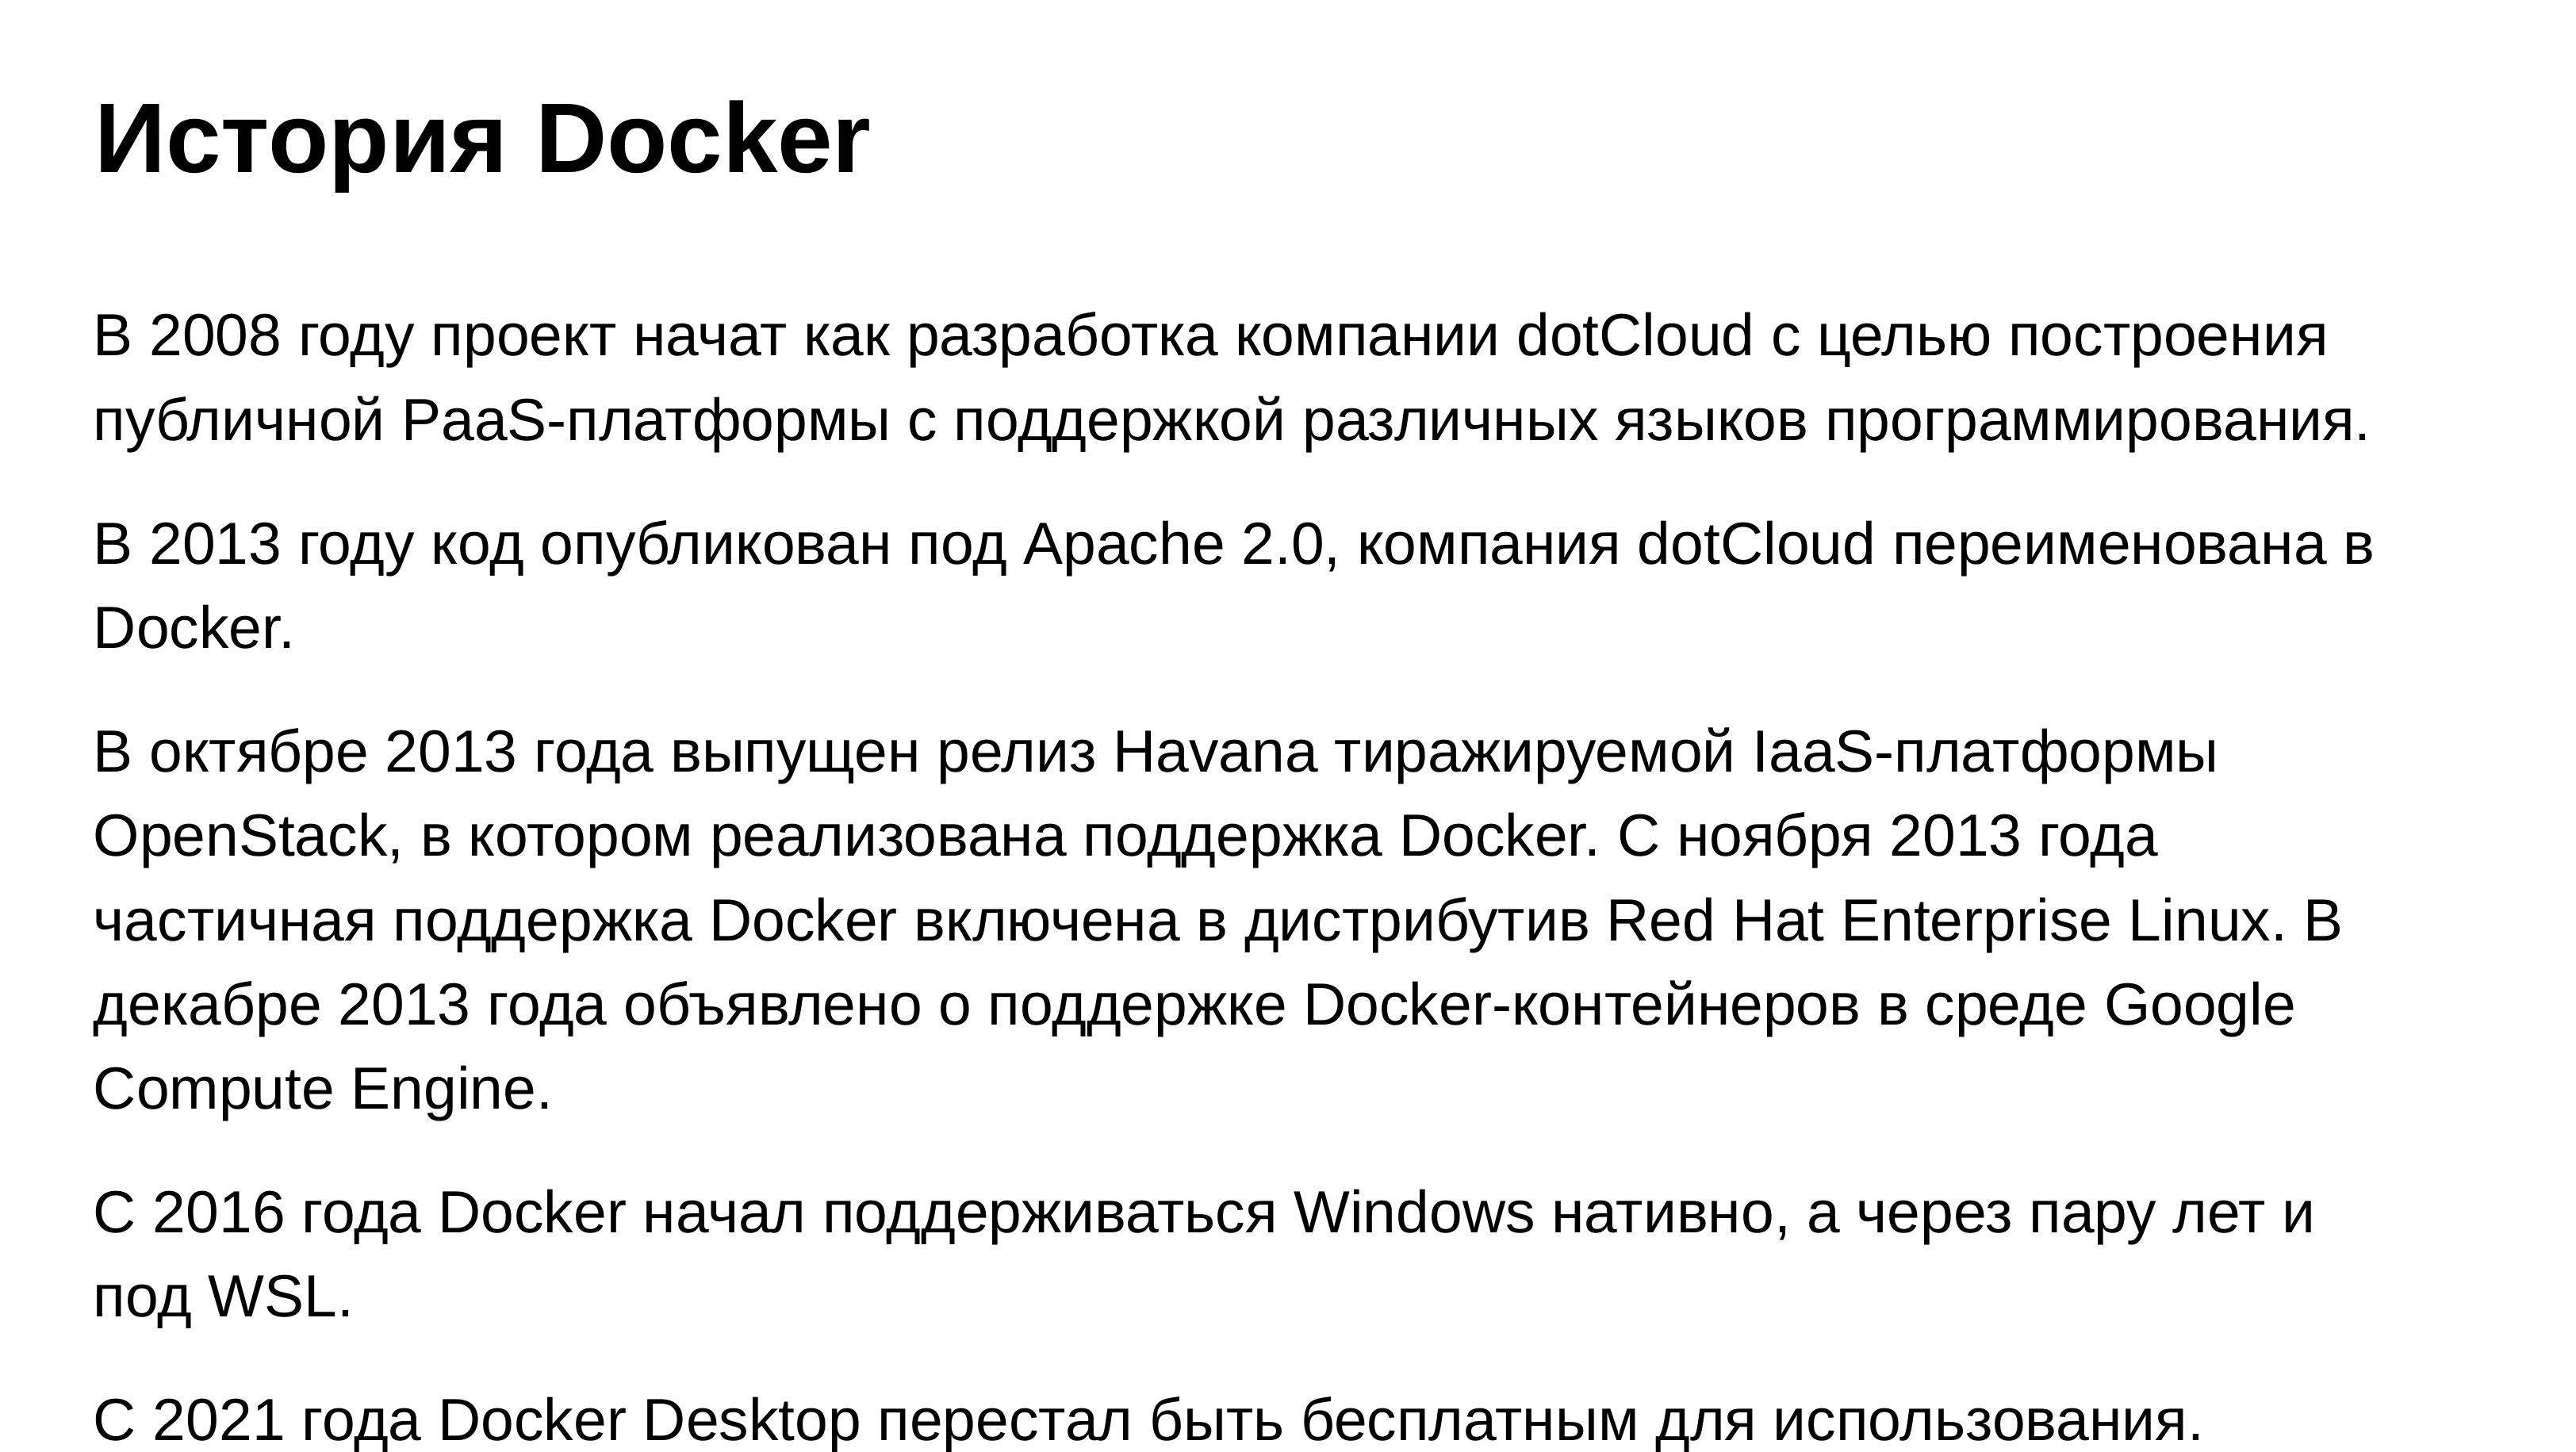

История Docker

В 2008 году проект начат как разработка компании dotCloud с целью построения публичной PaaS-платформы с поддержкой различных языков программирования.
В 2013 году код опубликован под Apache 2.0, компания dotCloud переименована в Docker.
В октябре 2013 года выпущен релиз Havana тиражируемой IaaS-платформы OpenStack, в котором реализована поддержка Docker. С ноября 2013 года частичная поддержка Docker включена в дистрибутив Red Hat Enterprise Linux. В декабре 2013 года объявлено о поддержке Docker-контейнеров в среде Google Compute Engine.
С 2016 года Docker начал поддерживаться Windows нативно, а через пару лет и под WSL.
С 2021 года Docker Desktop перестал быть бесплатным для использования.
13